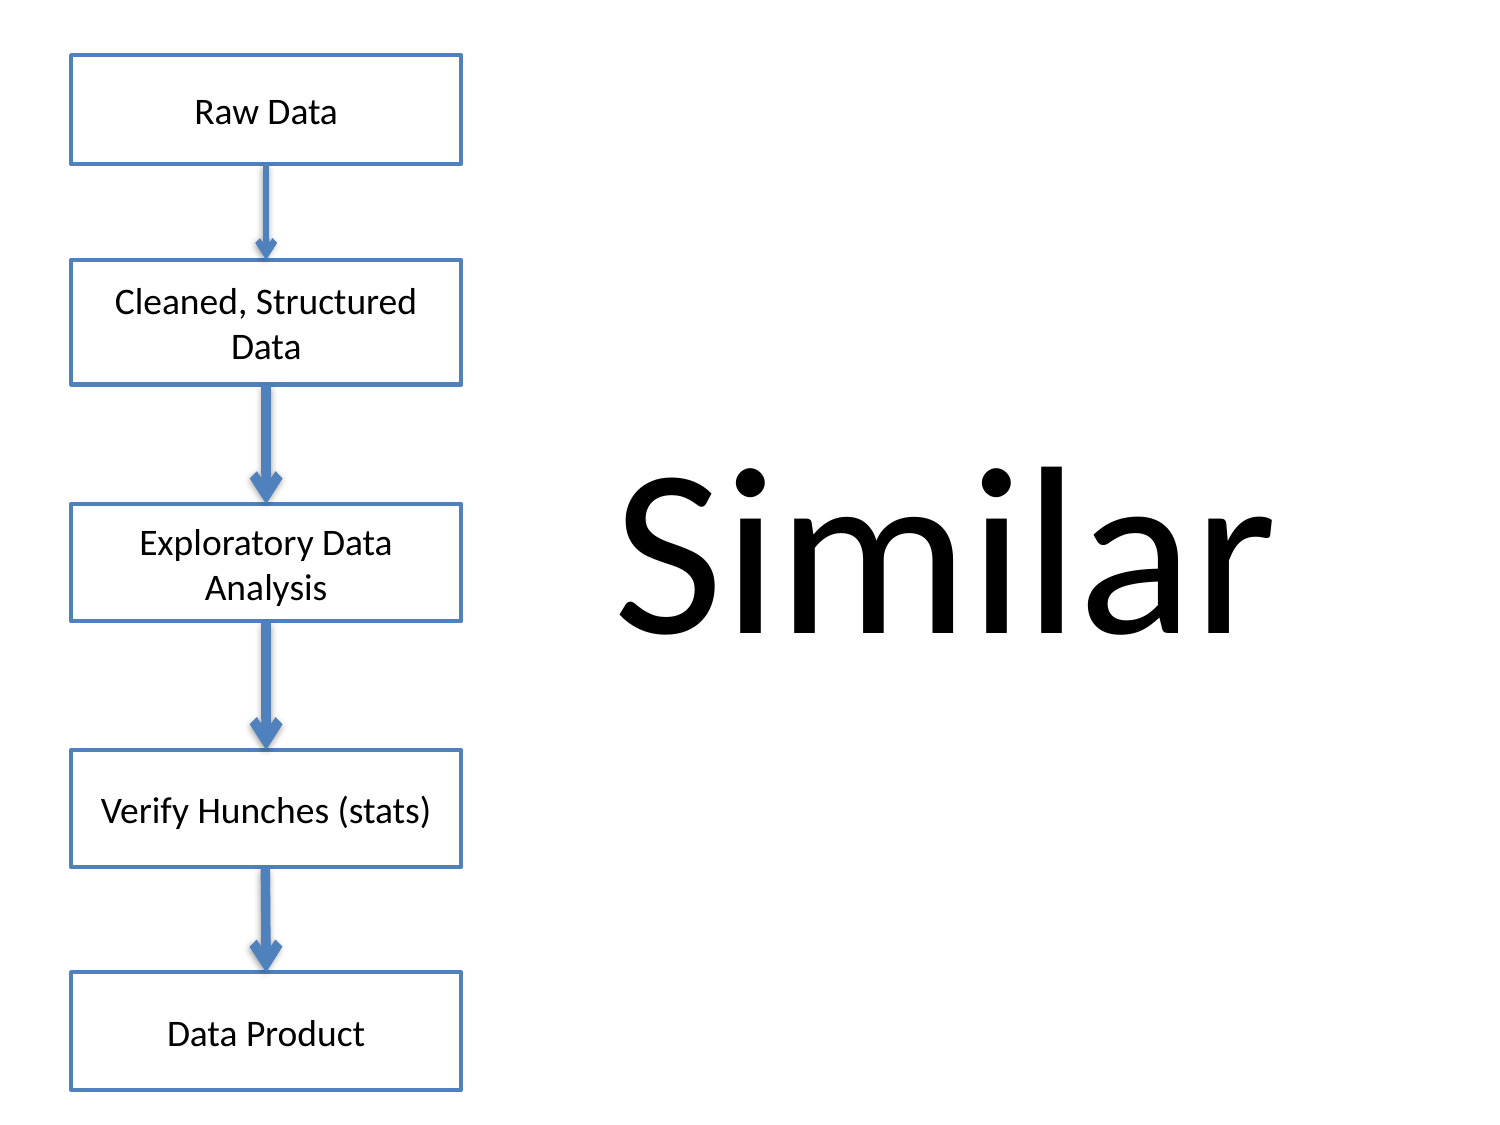

Raw Data
Cleaned, Structured Data
Similar
Exploratory Data Analysis
Verify Hunches (stats)
Data Product